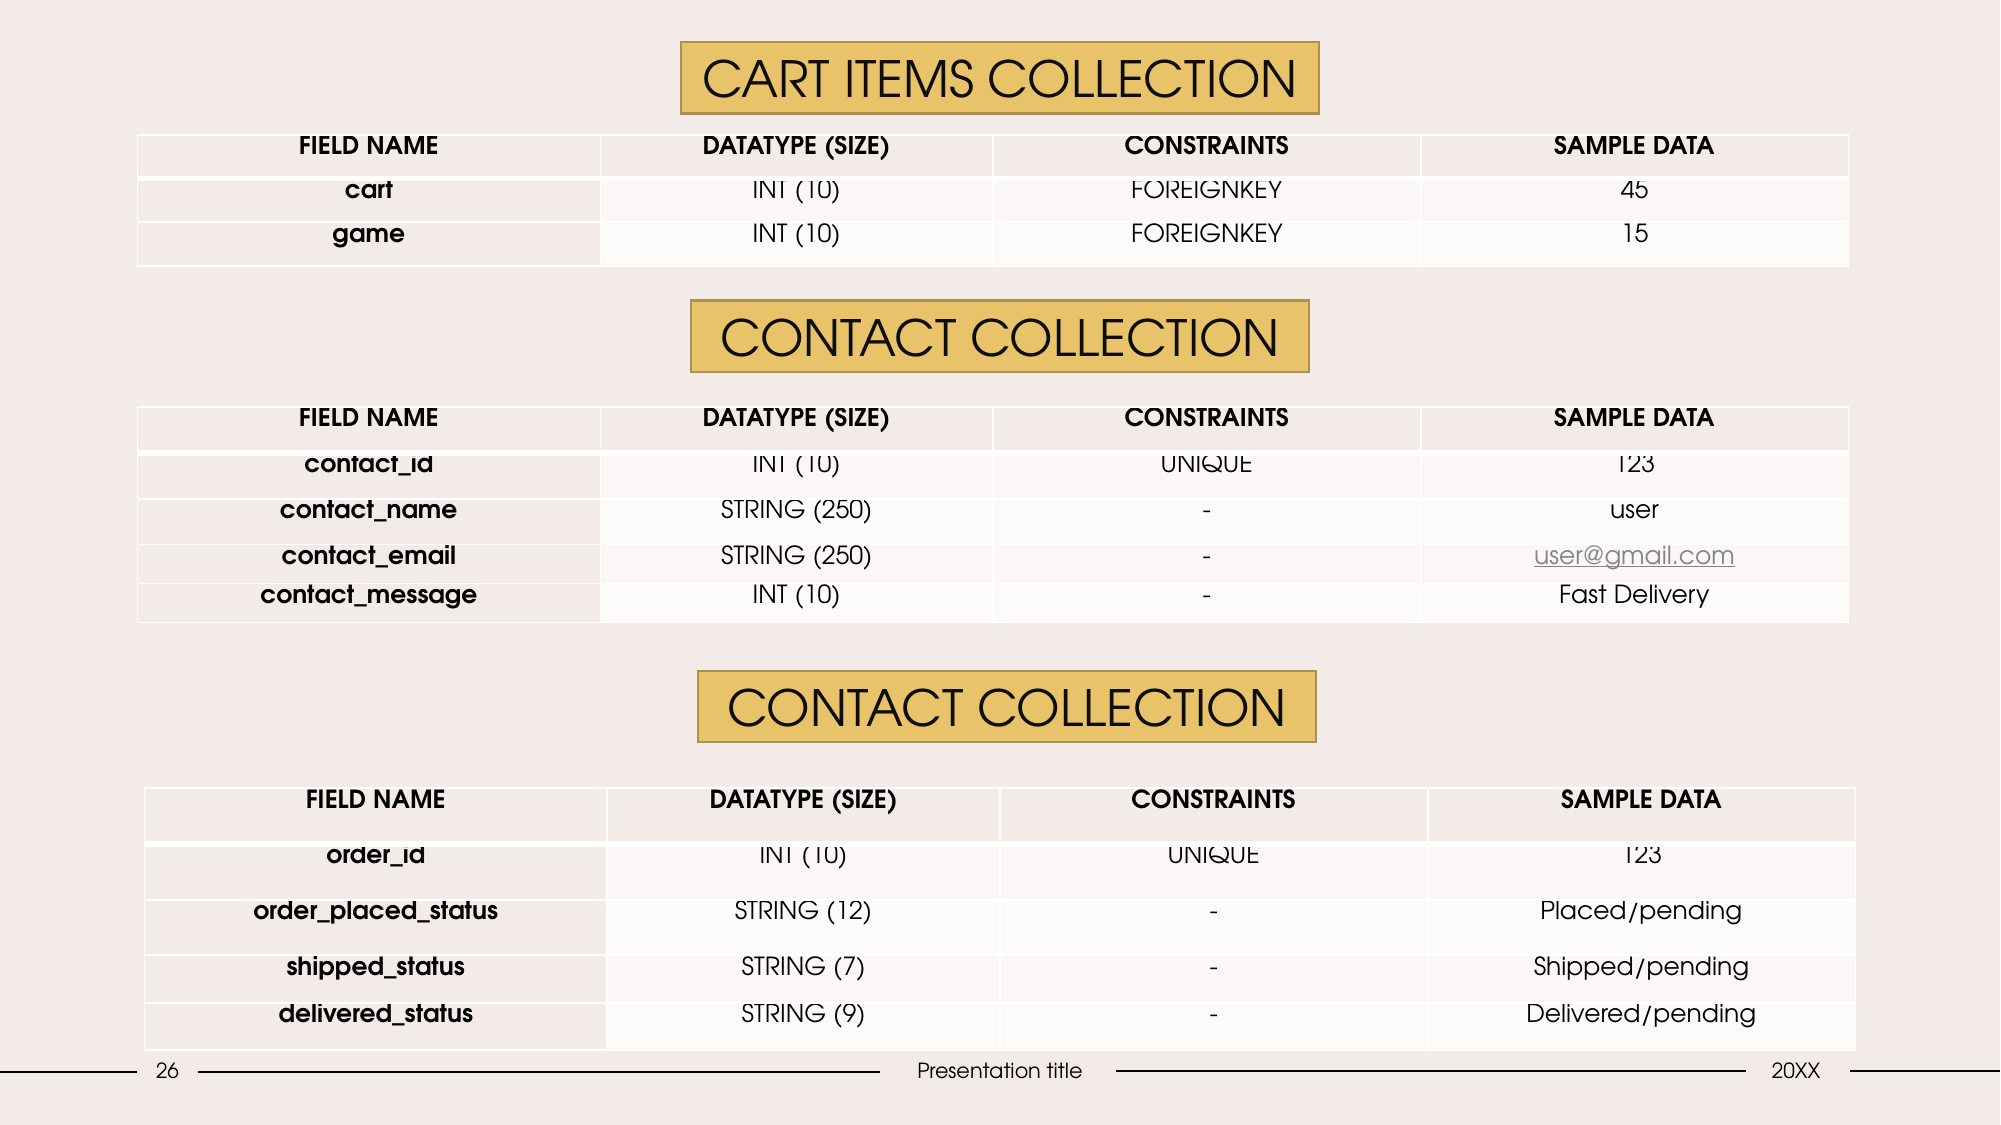

CART ITEMS COLLECTION
| FIELD NAME | DATATYPE (SIZE) | CONSTRAINTS | SAMPLE DATA |
| --- | --- | --- | --- |
| cart | INT (10) | FOREIGNKEY | 45 |
| game | INT (10) | FOREIGNKEY | 15 |
CONTACT COLLECTION
| FIELD NAME | DATATYPE (SIZE) | CONSTRAINTS | SAMPLE DATA |
| --- | --- | --- | --- |
| contact\_id | INT (10) | UNIQUE | 123 |
| contact\_name | STRING (250) | - | user |
| contact\_email | STRING (250) | - | user@gmail.com |
| contact\_message | INT (10) | - | Fast Delivery |
CONTACT COLLECTION
| FIELD NAME | DATATYPE (SIZE) | CONSTRAINTS | SAMPLE DATA |
| --- | --- | --- | --- |
| order\_id | INT (10) | UNIQUE | 123 |
| order\_placed\_status | STRING (12) | - | Placed/pending |
| shipped\_status | STRING (7) | - | Shipped/pending |
| delivered\_status | STRING (9) | - | Delivered/pending |
26
Presentation title
20XX